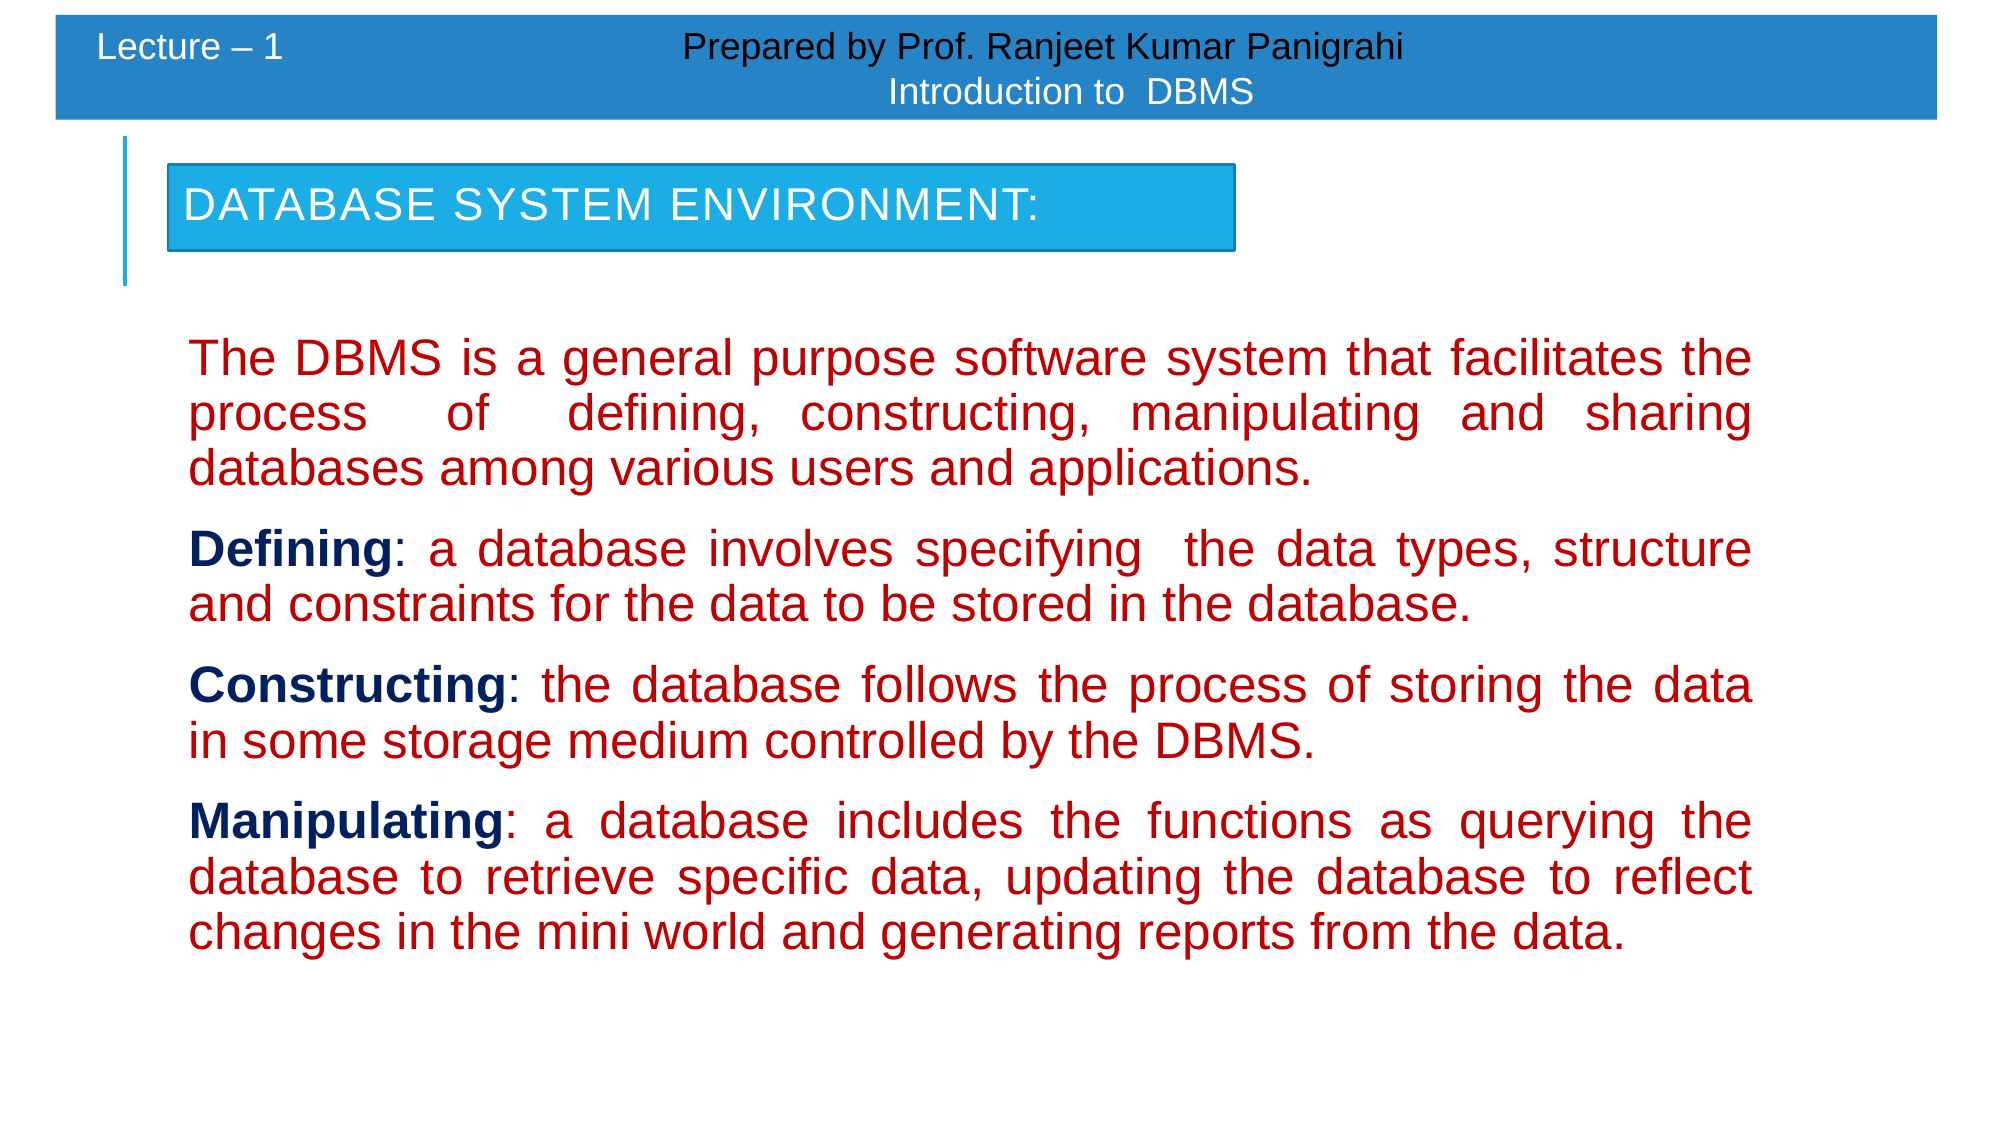

Lecture – 1   		             Prepared by Prof. Ranjeet Kumar Panigrahi					Introduction to  DBMS
Database System Environment:
The DBMS is a general purpose software system that facilitates the process  of  defining, constructing, manipulating and sharing databases among various users and applications.
Defining: a database involves specifying  the data types, structure and constraints for the data to be stored in the database.
Constructing: the database follows the process of storing the data in some storage medium controlled by the DBMS.
Manipulating: a database includes the functions as querying the database to retrieve specific data, updating the database to reflect changes in the mini world and generating reports from the data.